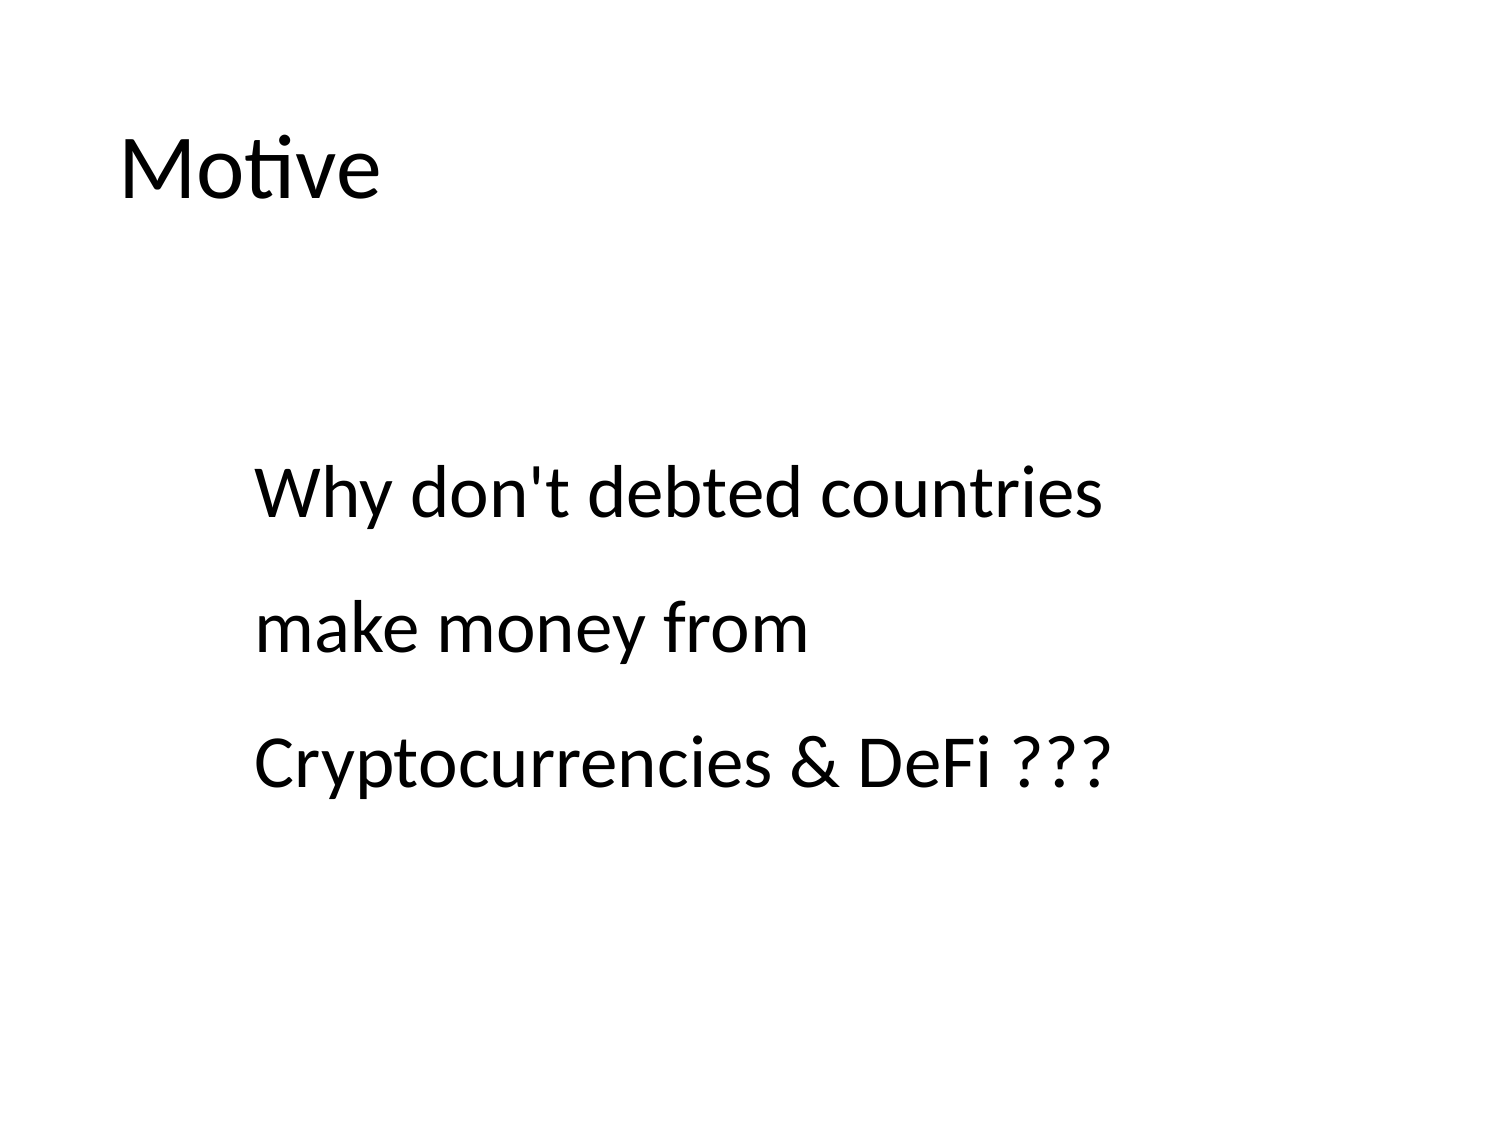

# Motive

Why don't debted countries make money from Cryptocurrencies & DeFi ???